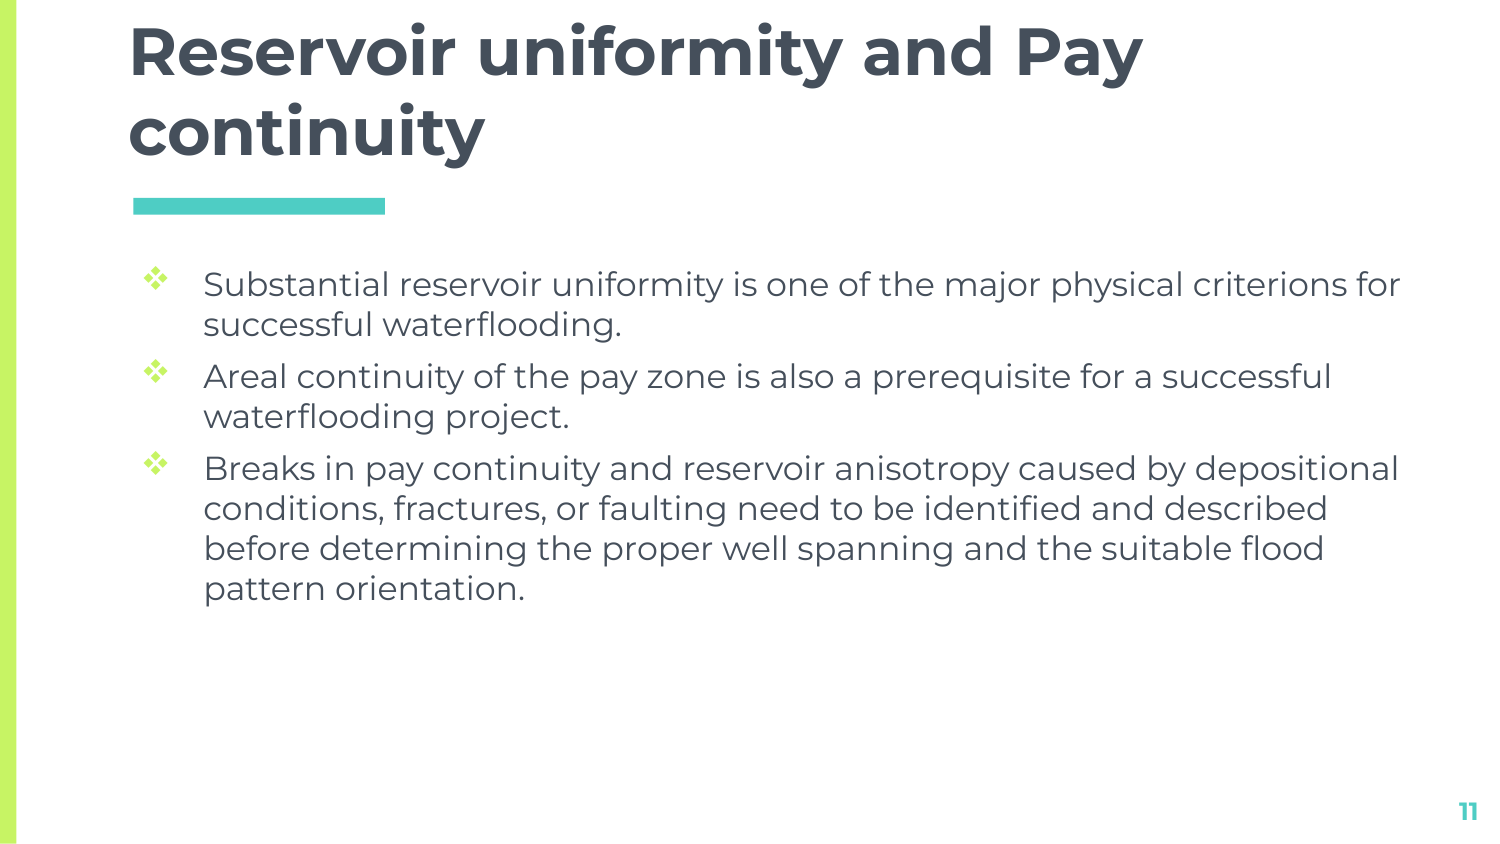

# Reservoir uniformity and Pay continuity
Substantial reservoir uniformity is one of the major physical criterions for successful waterflooding.
Areal continuity of the pay zone is also a prerequisite for a successful waterflooding project.
Breaks in pay continuity and reservoir anisotropy caused by depositional conditions, fractures, or faulting need to be identified and described before determining the proper well spanning and the suitable flood pattern orientation.
11